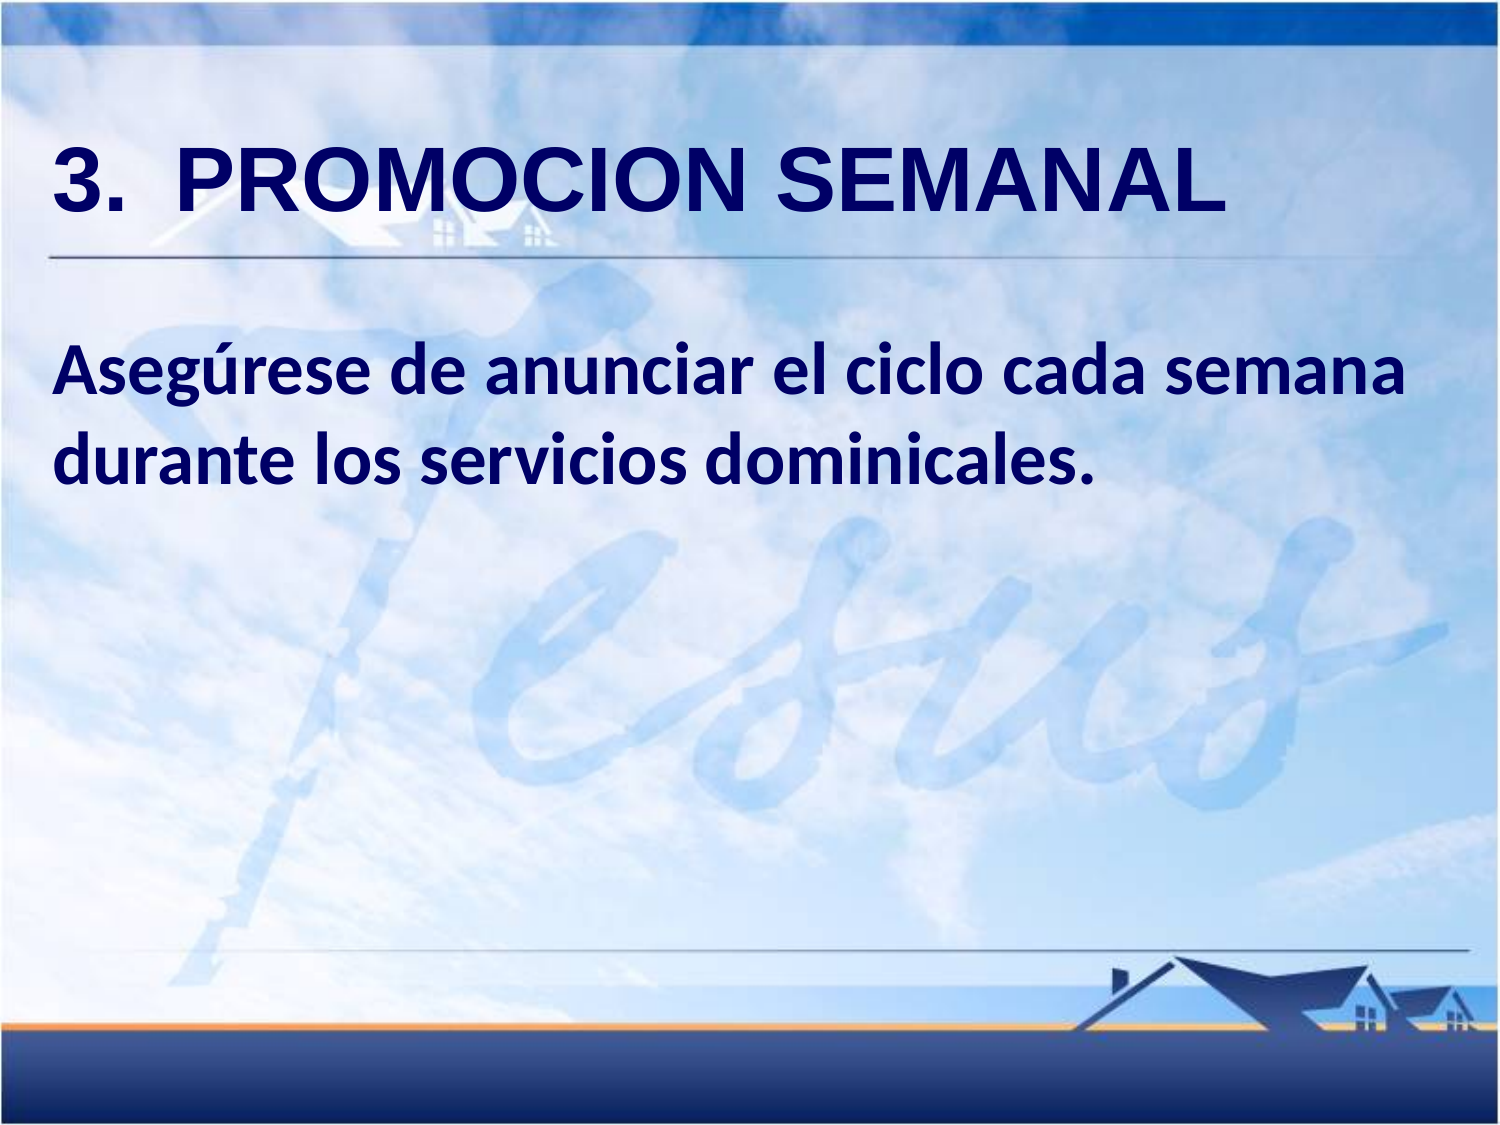

3.	PROMOCION SEMANAL

Asegúrese de anunciar el ciclo cada semana durante los servicios dominicales.